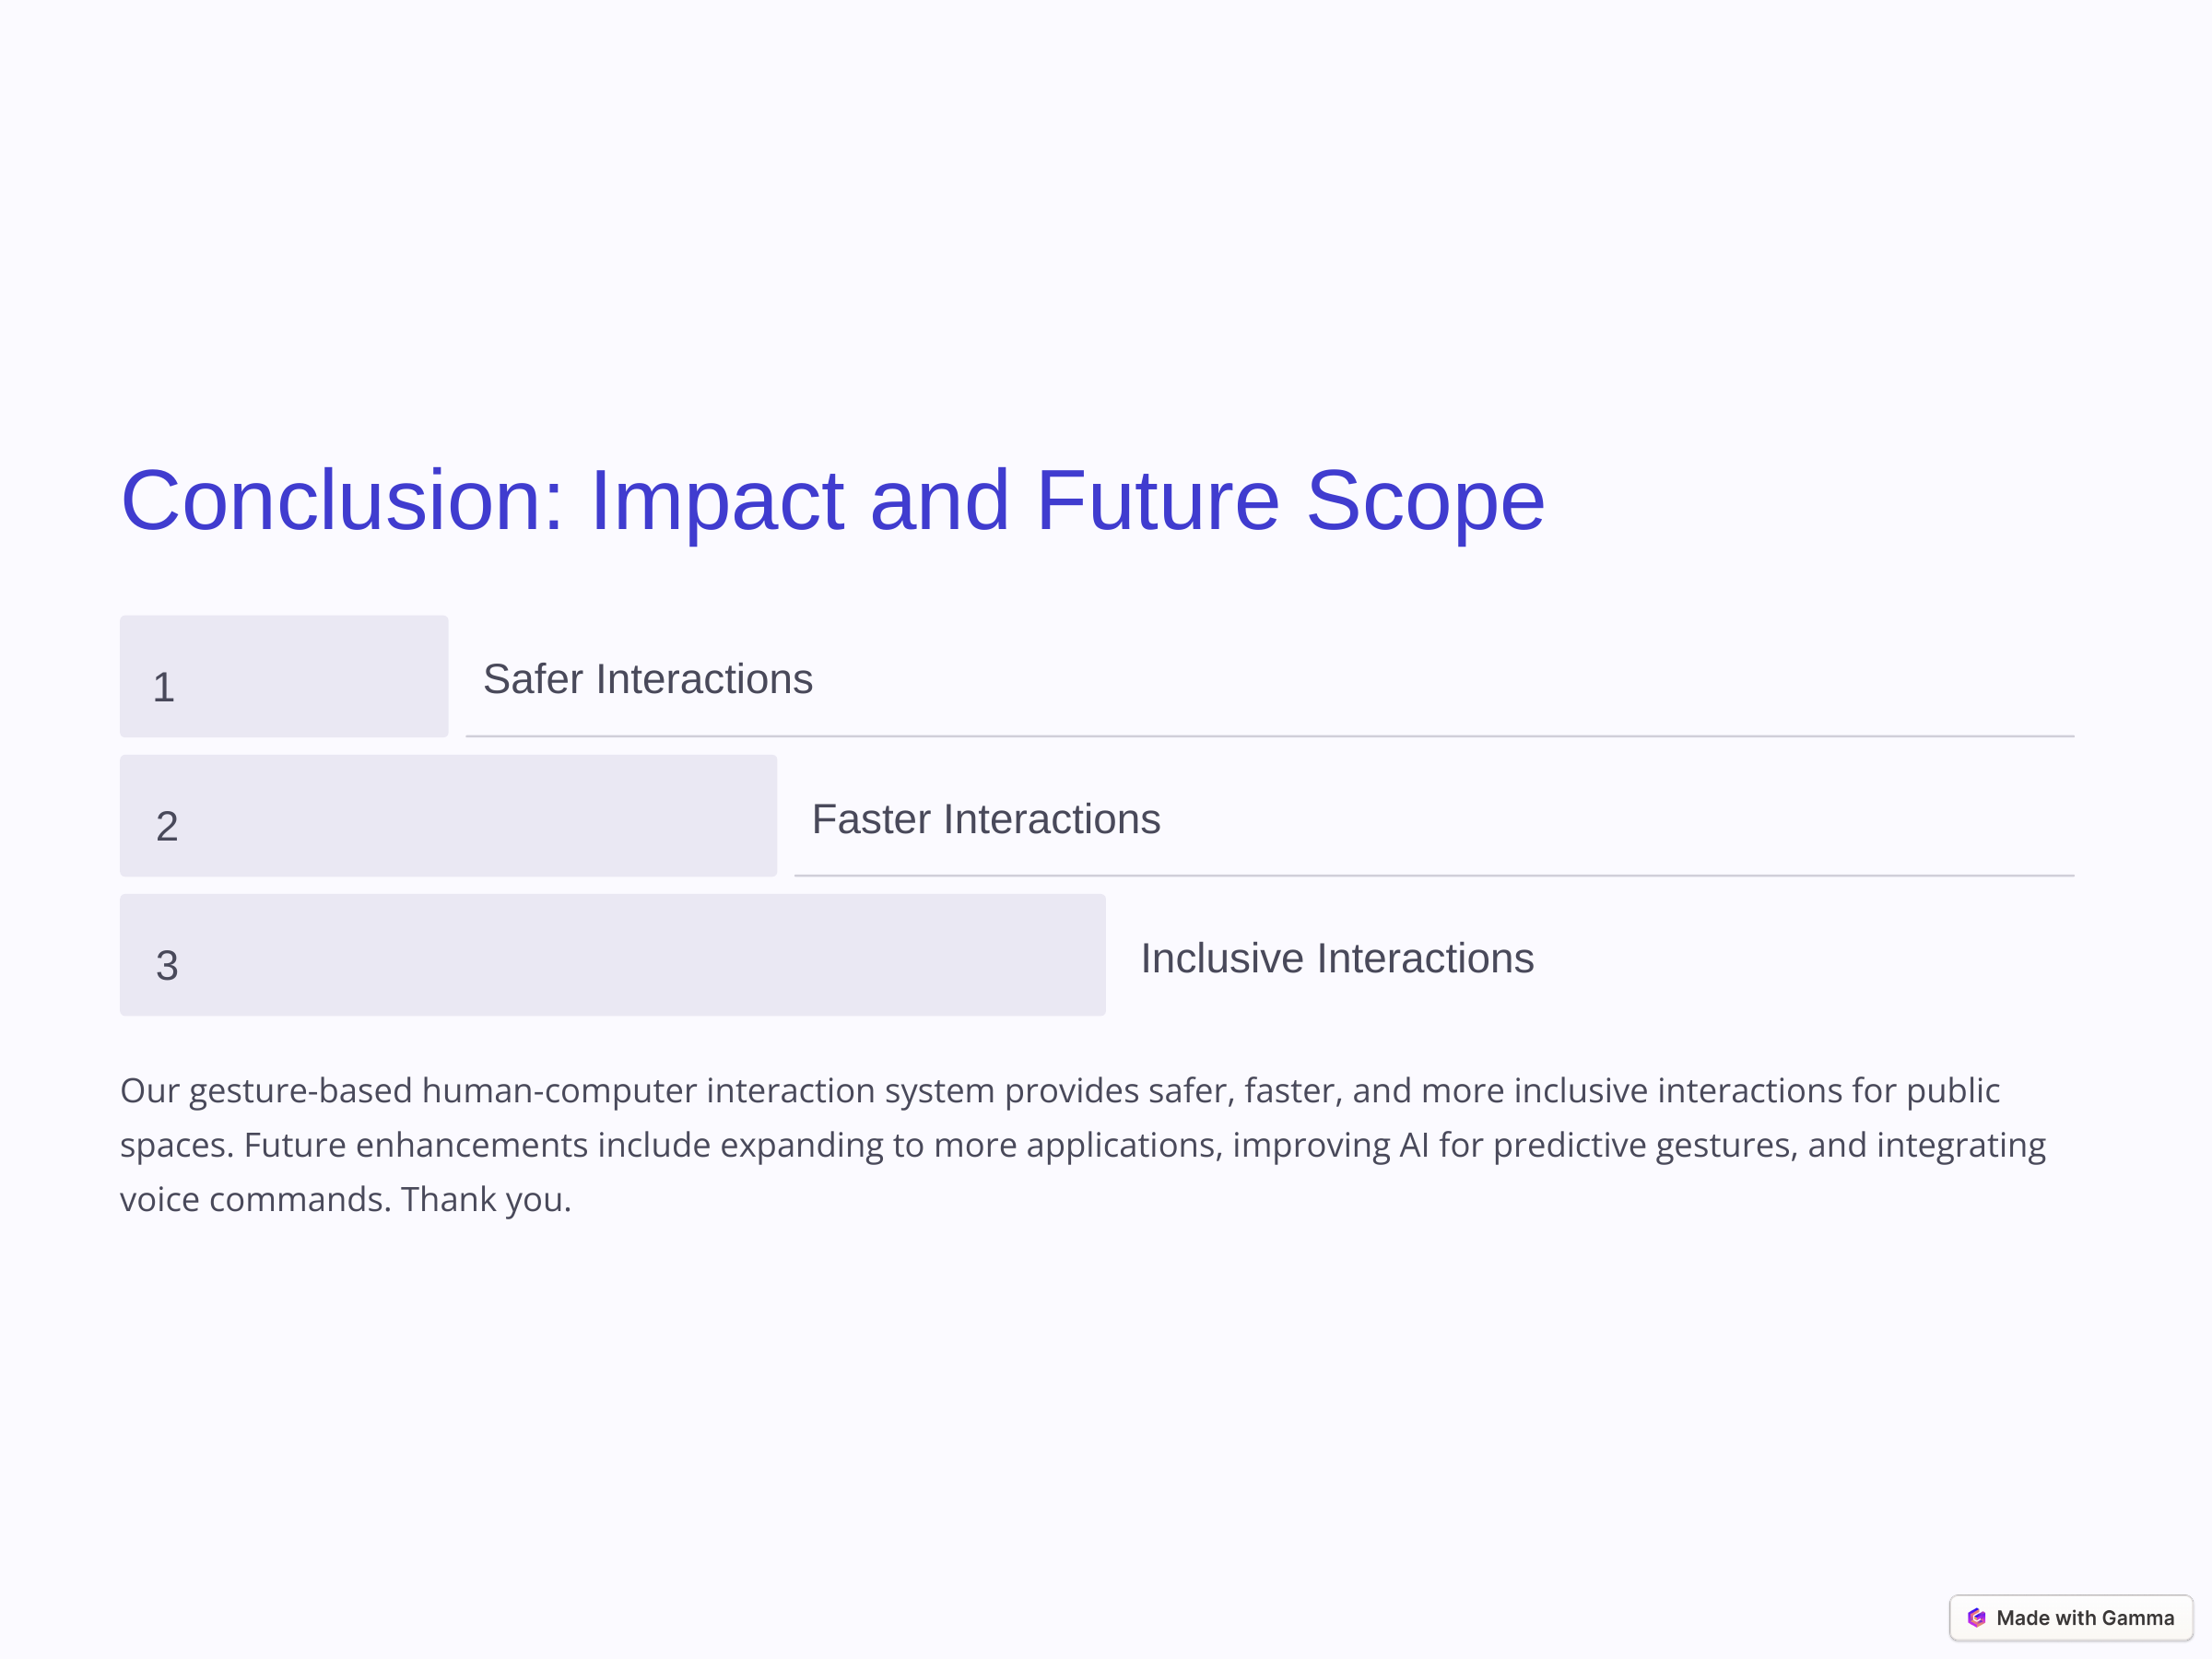

Conclusion: Impact and Future Scope

1
Safer Interactions

2
Faster Interactions

3
Inclusive Interactions
Our gesture-based human-computer interaction system provides safer, faster, and more inclusive interactions for public spaces. Future enhancements include expanding to more applications, improving AI for predictive gestures, and integrating voice commands. Thank you.